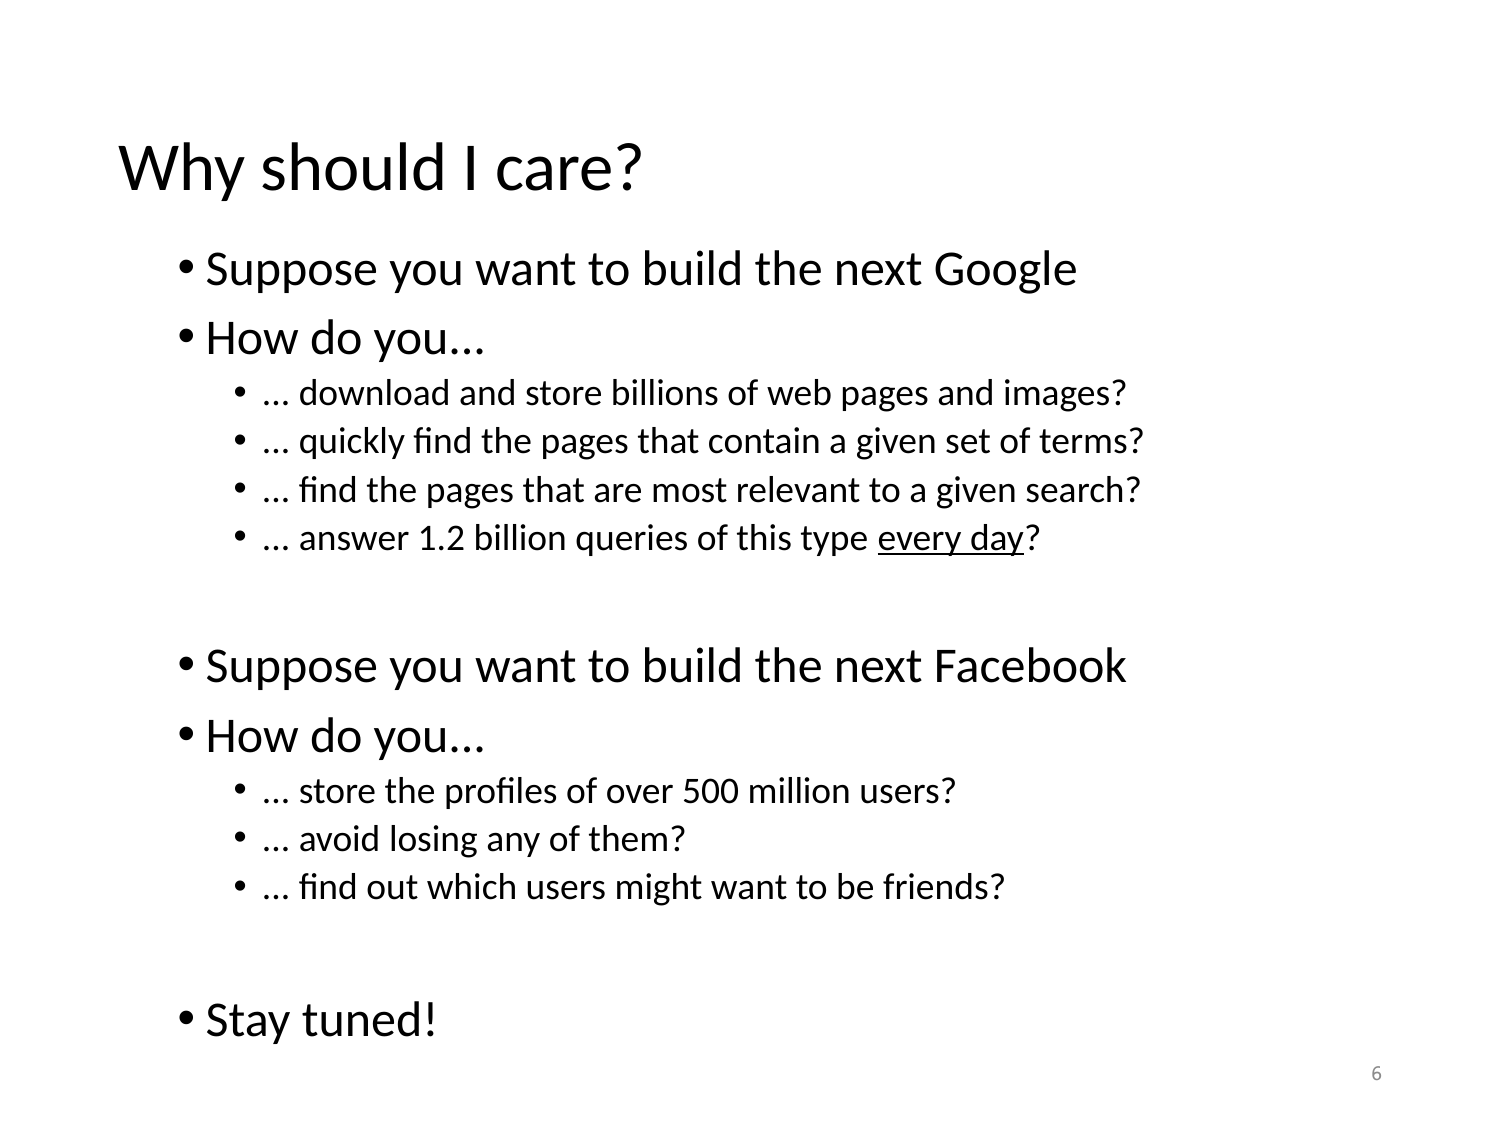

# Why should I care?
Suppose you want to build the next Google
How do you...
... download and store billions of web pages and images?
... quickly find the pages that contain a given set of terms?
... find the pages that are most relevant to a given search?
... answer 1.2 billion queries of this type every day?

Suppose you want to build the next Facebook
How do you...
... store the profiles of over 500 million users?
... avoid losing any of them?
... find out which users might want to be friends?

Stay tuned!

6